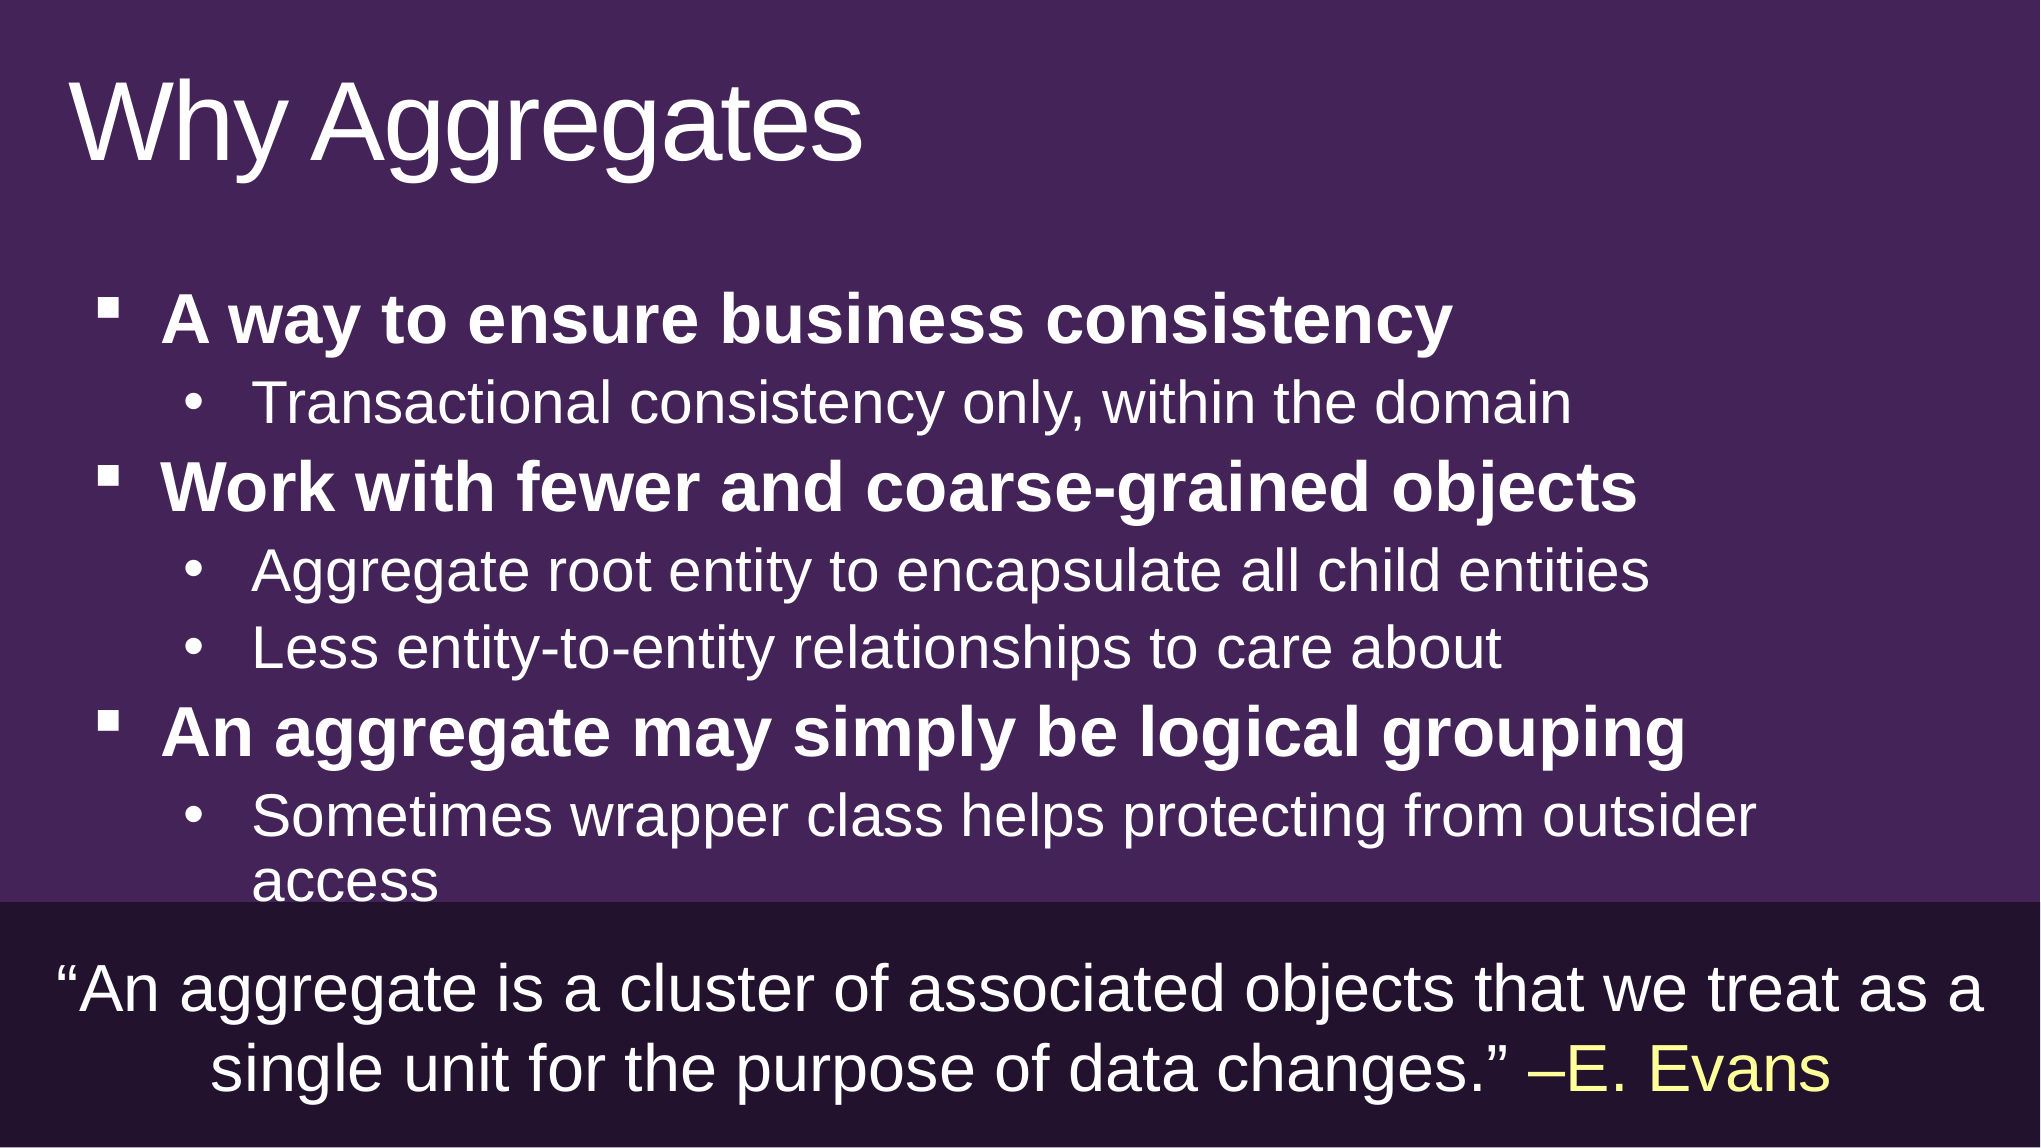

# Why Aggregates
A way to ensure business consistency
Transactional consistency only, within the domain
Work with fewer and coarse-grained objects
Aggregate root entity to encapsulate all child entities
Less entity-to-entity relationships to care about
An aggregate may simply be logical grouping
Sometimes wrapper class helps protecting from outsider access
“An aggregate is a cluster of associated objects that we treat as a single unit for the purpose of data changes.” –E. Evans